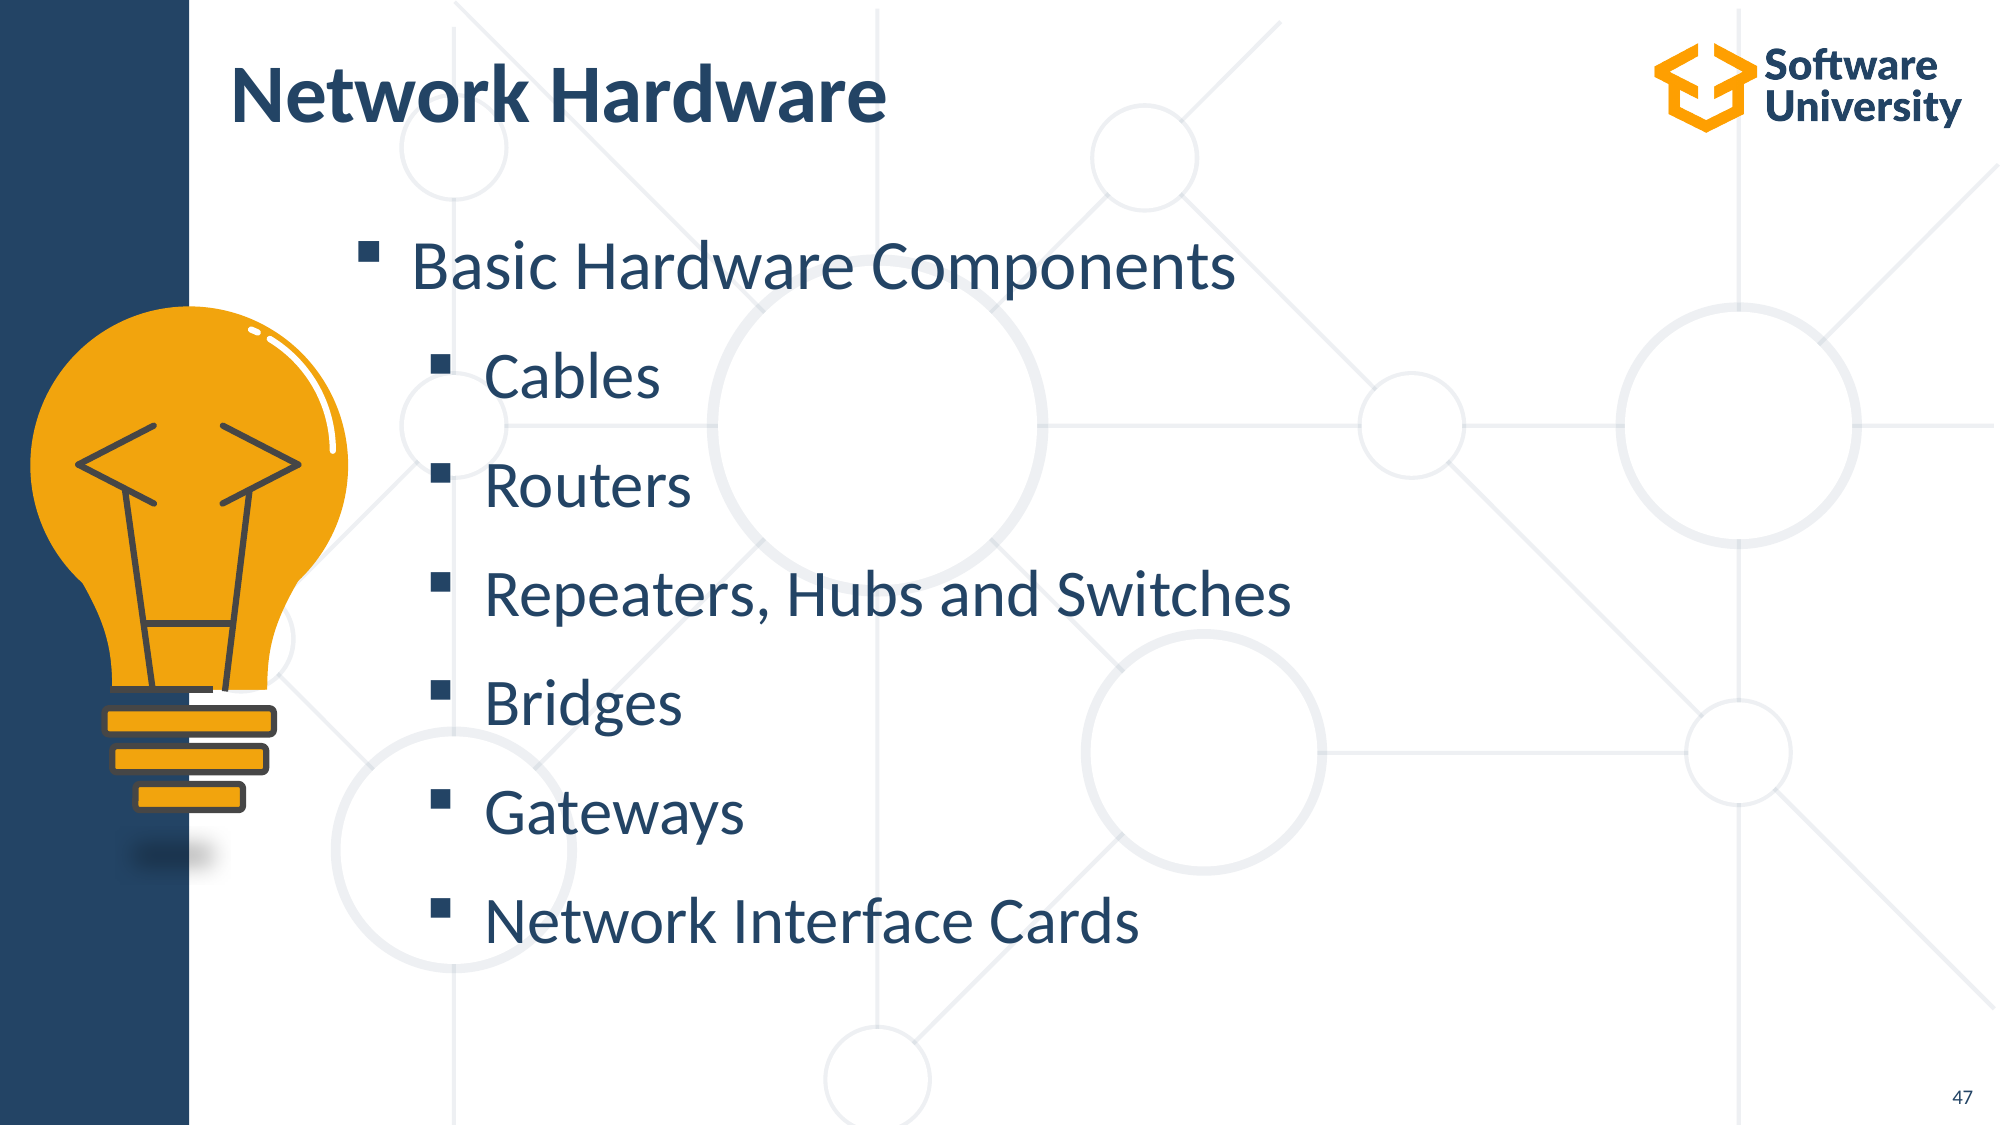

# Network Hardware
Basic Hardware Components
Cables
Routers
Repeaters, Hubs and Switches
Bridges
Gateways
Network Interface Cards
47